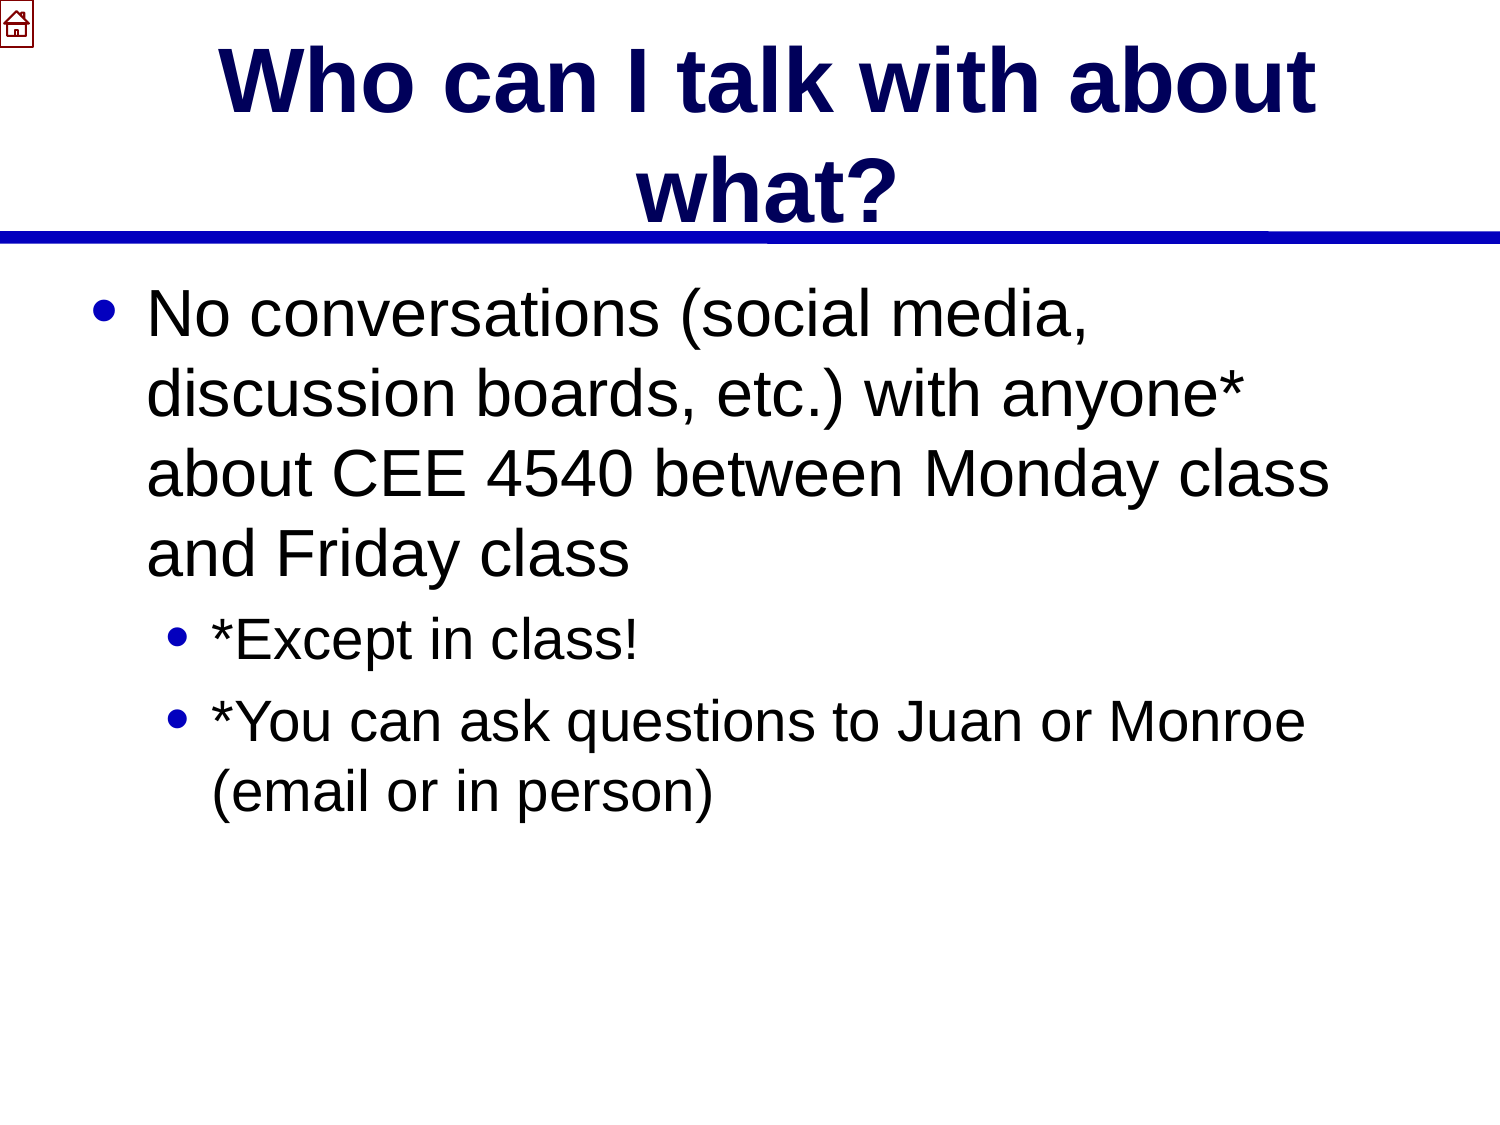

# Who can I talk with about what?
No conversations (social media, discussion boards, etc.) with anyone* about CEE 4540 between Monday class and Friday class
*Except in class!
*You can ask questions to Juan or Monroe (email or in person)